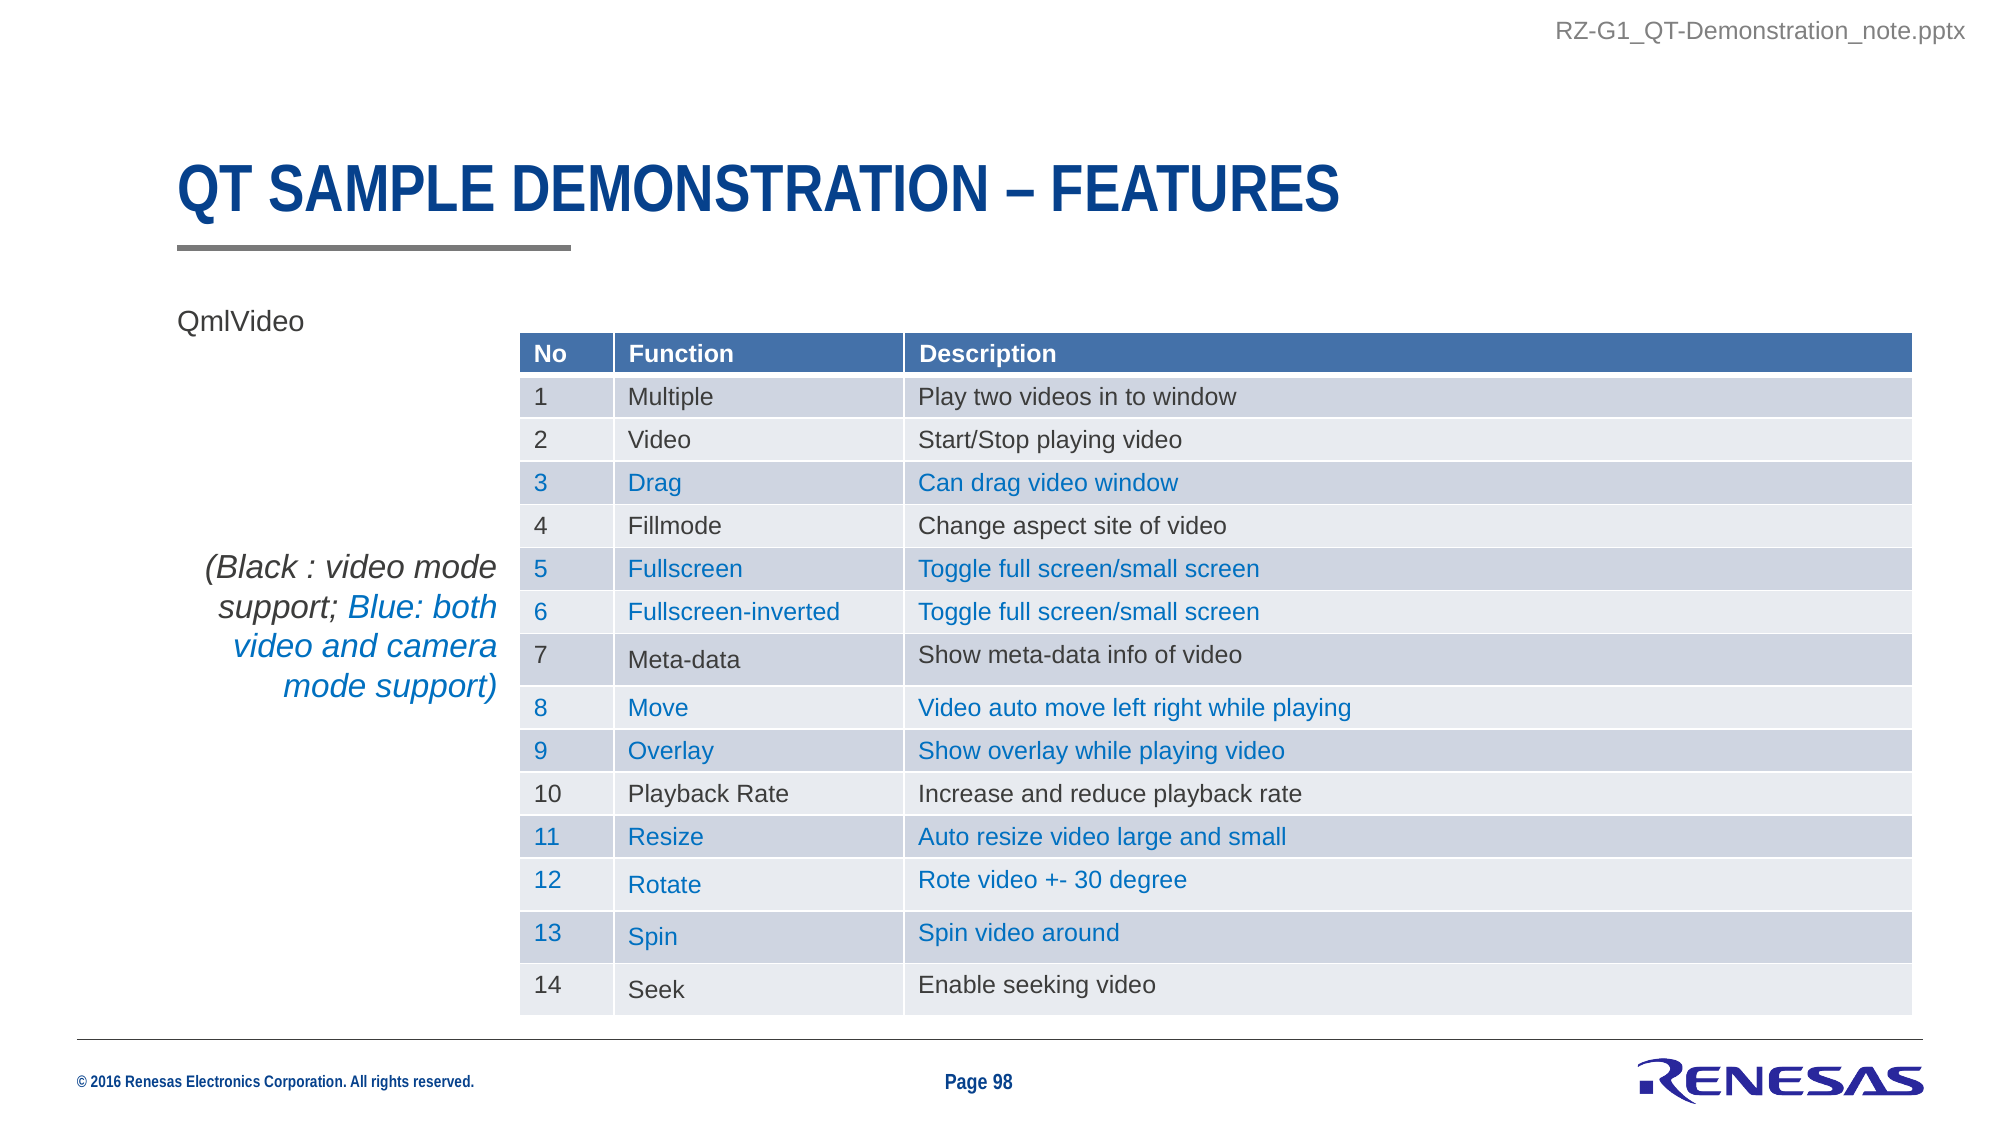

RZ-G1_QT-Demonstration_note.pptx
# Qt Sample Demonstration – Features
QmlVideo
| No | Function | Description |
| --- | --- | --- |
| 1 | Multiple | Play two videos in to window |
| 2 | Video | Start/Stop playing video |
| 3 | Drag | Can drag video window |
| 4 | Fillmode | Change aspect site of video |
| 5 | Fullscreen | Toggle full screen/small screen |
| 6 | Fullscreen-inverted | Toggle full screen/small screen |
| 7 | Meta-data | Show meta-data info of video |
| 8 | Move | Video auto move left right while playing |
| 9 | Overlay | Show overlay while playing video |
| 10 | Playback Rate | Increase and reduce playback rate |
| 11 | Resize | Auto resize video large and small |
| 12 | Rotate | Rote video +- 30 degree |
| 13 | Spin | Spin video around |
| 14 | Seek | Enable seeking video |
(Black : video mode support; Blue: both video and camera mode support)
Page 98